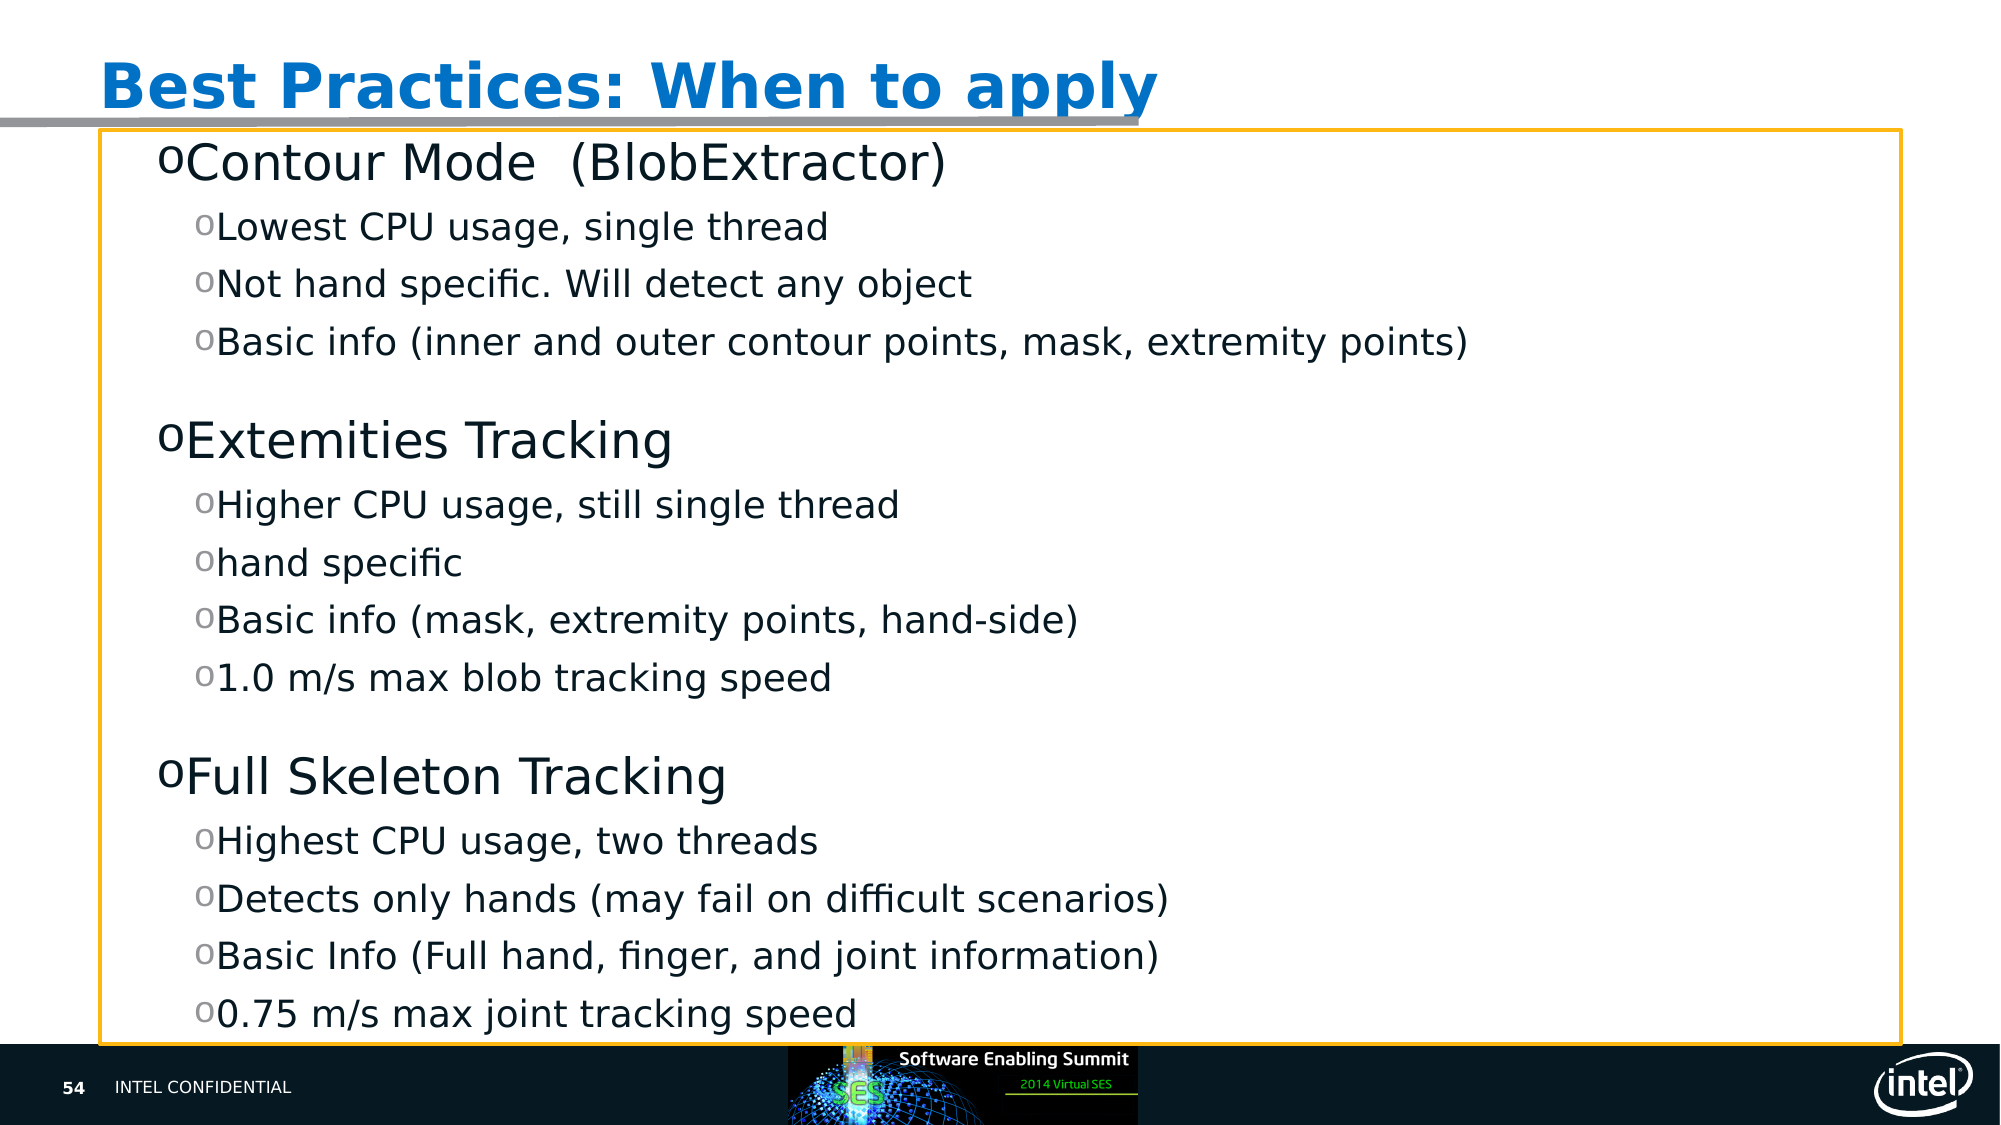

# Best Practices: When to apply
Contour Mode  (BlobExtractor)
Lowest CPU usage, single thread
Not hand specific. Will detect any object
Basic info (inner and outer contour points, mask, extremity points)
Extemities Tracking
Higher CPU usage, still single thread
hand specific
Basic info (mask, extremity points, hand-side)
1.0 m/s max blob tracking speed
Full Skeleton Tracking
Highest CPU usage, two threads
Detects only hands (may fail on difficult scenarios)
Basic Info (Full hand, finger, and joint information)
0.75 m/s max joint tracking speed
54